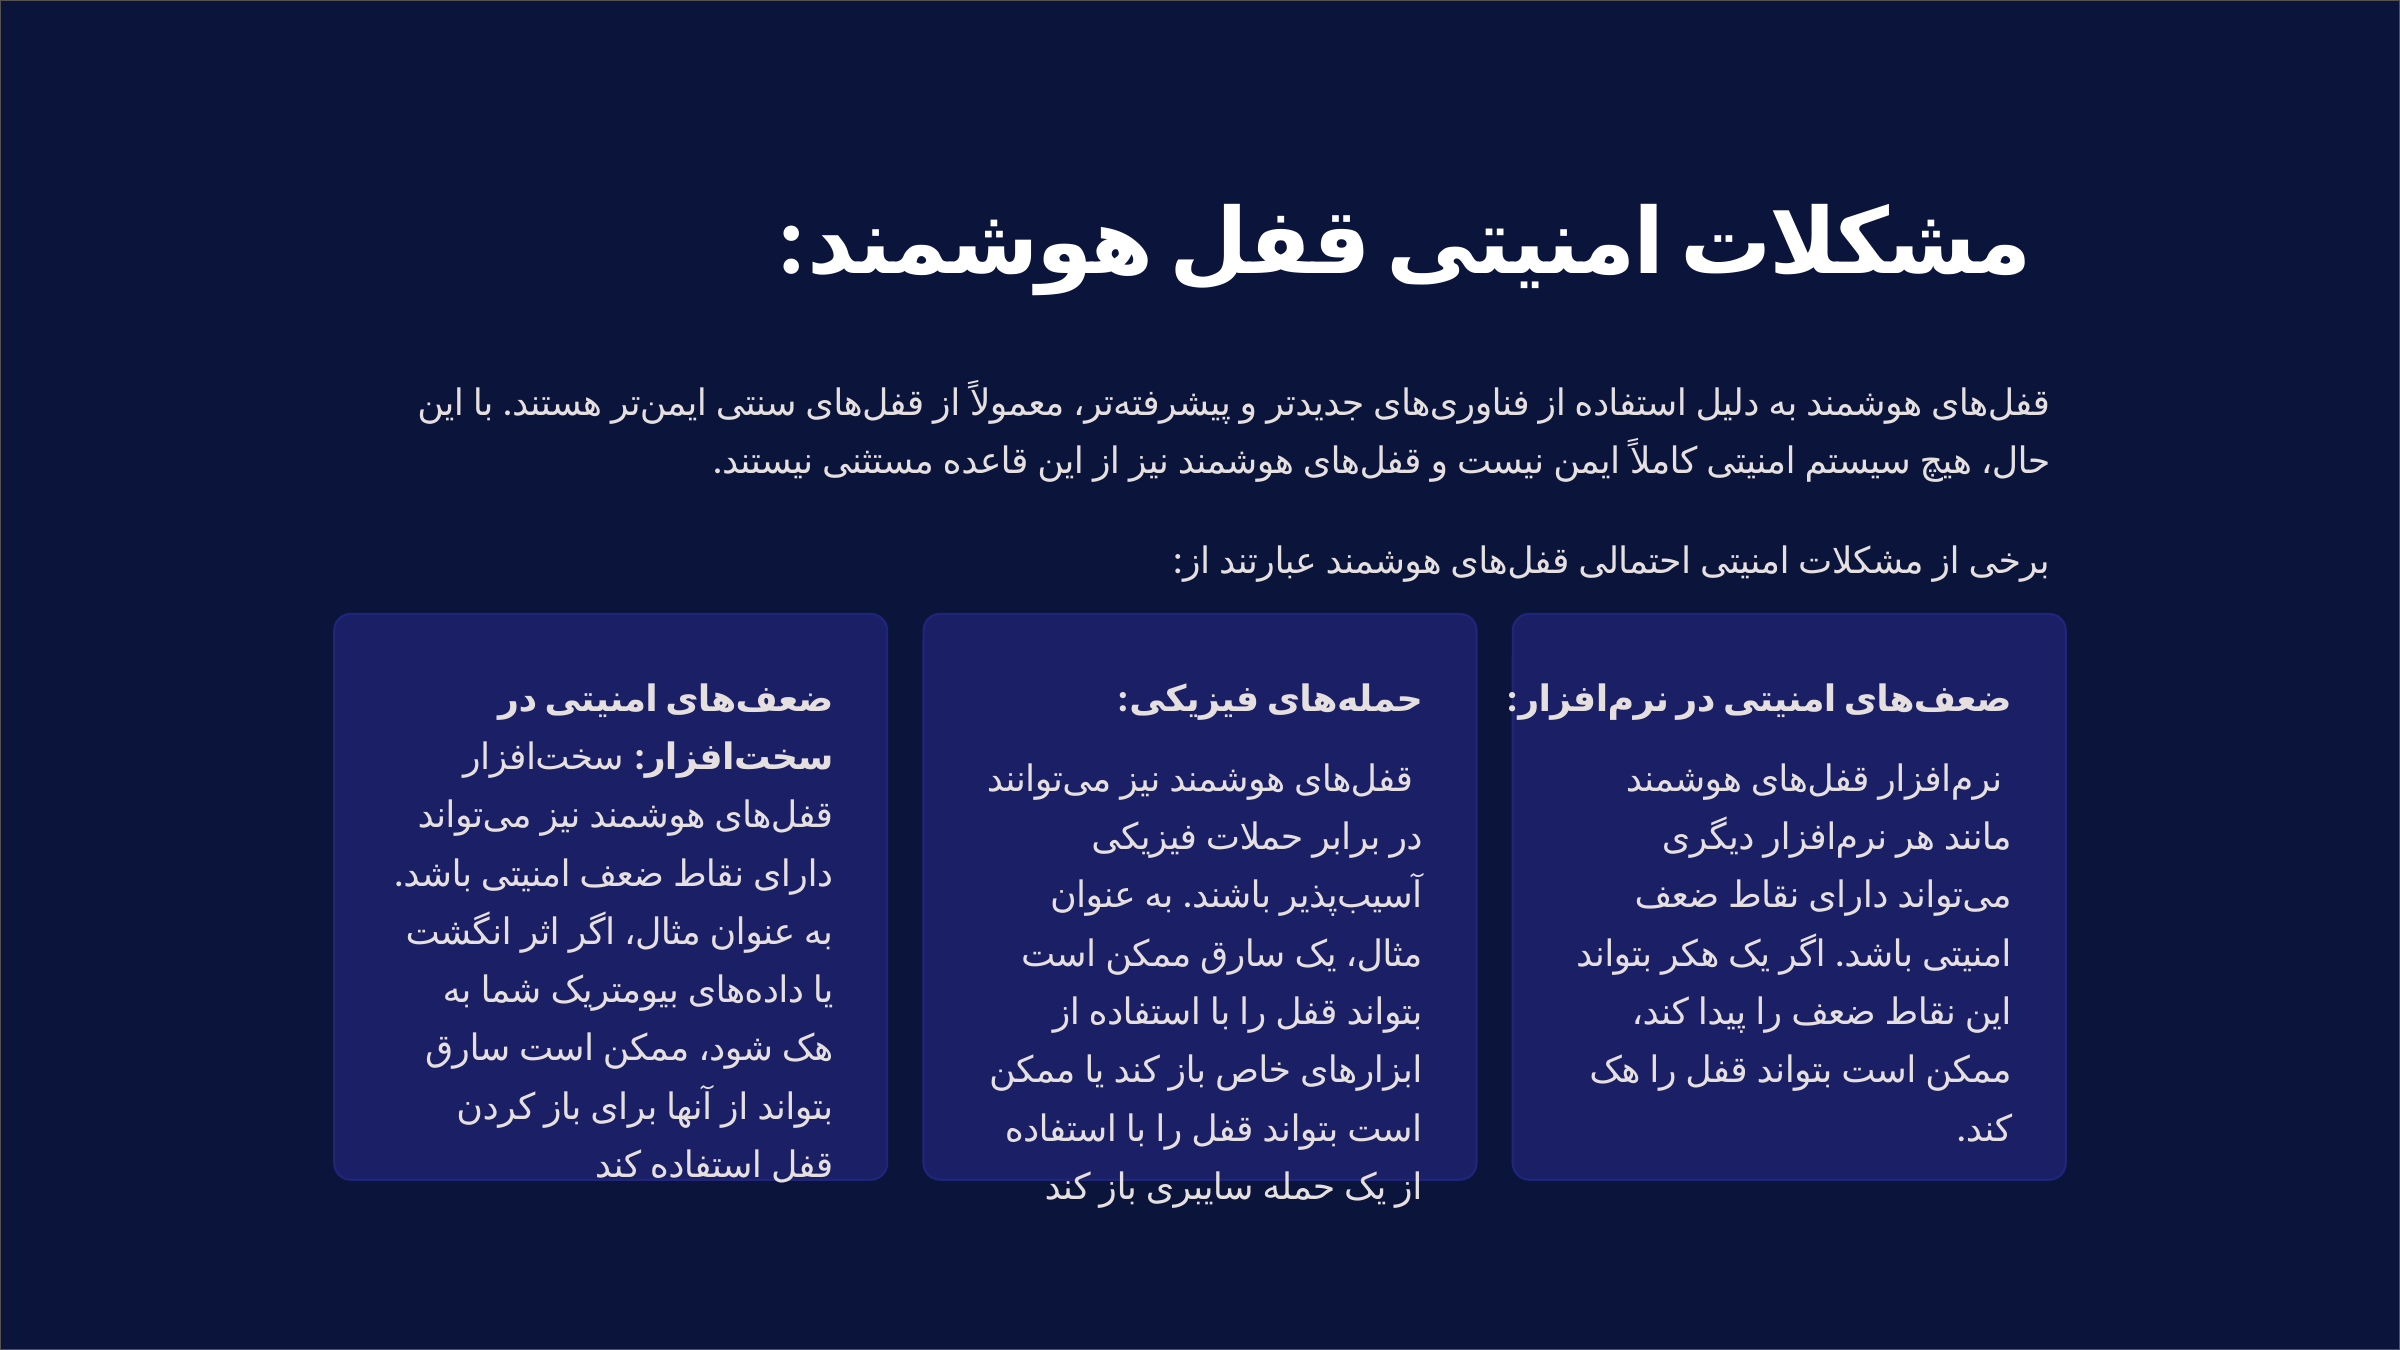

مشکلات امنیتی قفل هوشمند:
قفل‌های هوشمند به دلیل استفاده از فناوری‌های جدیدتر و پیشرفته‌تر، معمولاً از قفل‌های سنتی ایمن‌تر هستند. با این حال، هیچ سیستم امنیتی کاملاً ایمن نیست و قفل‌های هوشمند نیز از این قاعده مستثنی نیستند.
برخی از مشکلات امنیتی احتمالی قفل‌های هوشمند عبارتند از:

ضعف‌های امنیتی در سخت‌افزار: سخت‌افزار قفل‌های هوشمند نیز می‌تواند دارای نقاط ضعف امنیتی باشد. به عنوان مثال، اگر اثر انگشت یا داده‌های بیومتریک شما به هک شود، ممکن است سارق بتواند از آنها برای باز کردن قفل استفاده کند
حمله‌های فیزیکی:
ضعف‌های امنیتی در نرم‌افزار:
 قفل‌های هوشمند نیز می‌توانند در برابر حملات فیزیکی آسیب‌پذیر باشند. به عنوان مثال، یک سارق ممکن است بتواند قفل را با استفاده از ابزارهای خاص باز کند یا ممکن است بتواند قفل را با استفاده از یک حمله سایبری باز کند
 نرم‌افزار قفل‌های هوشمند مانند هر نرم‌افزار دیگری می‌تواند دارای نقاط ضعف امنیتی باشد. اگر یک هکر بتواند این نقاط ضعف را پیدا کند، ممکن است بتواند قفل را هک کند.